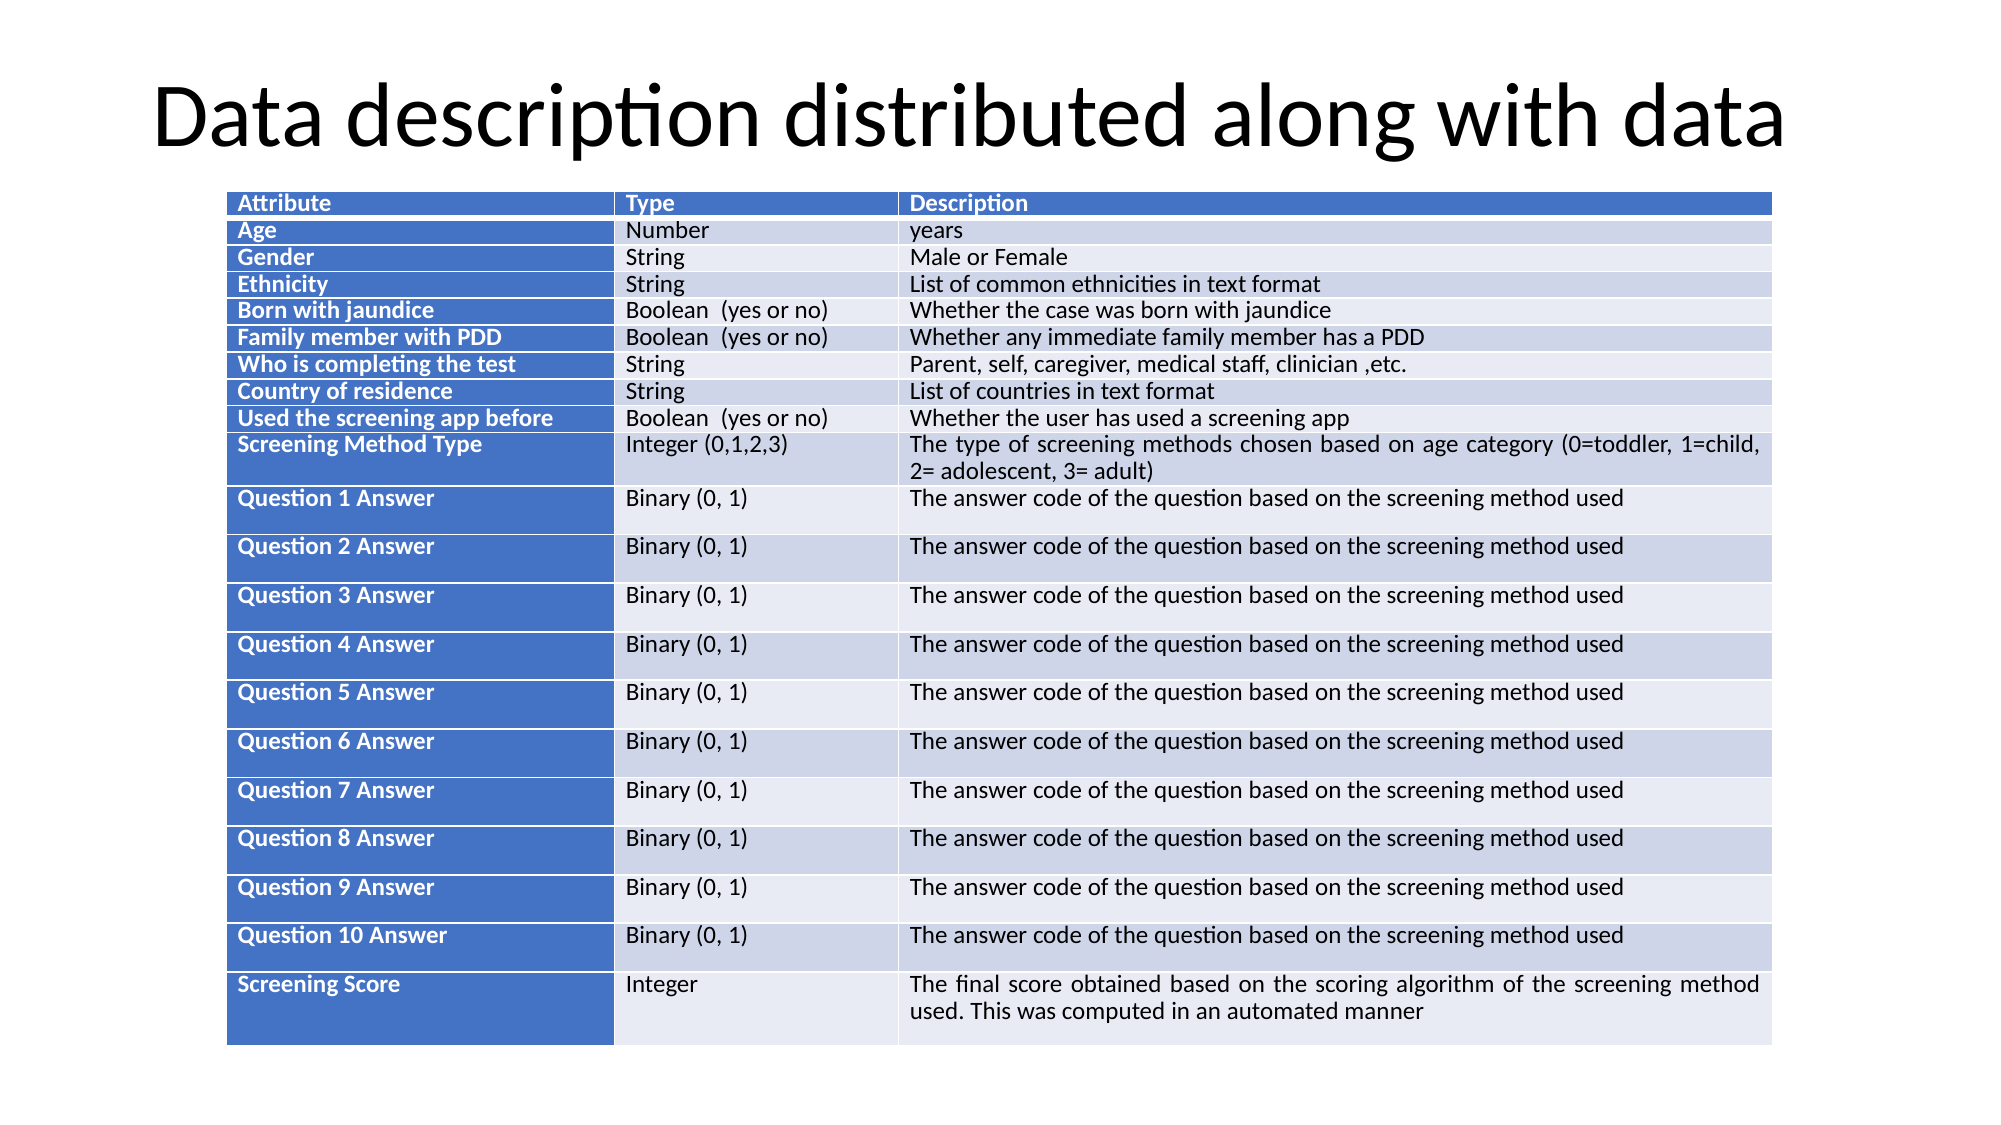

# Data description distributed along with data
| Attribute | Type | Description |
| --- | --- | --- |
| Age | Number | years |
| Gender | String | Male or Female |
| Ethnicity | String | List of common ethnicities in text format |
| Born with jaundice | Boolean (yes or no) | Whether the case was born with jaundice |
| Family member with PDD | Boolean (yes or no) | Whether any immediate family member has a PDD |
| Who is completing the test | String | Parent, self, caregiver, medical staff, clinician ,etc. |
| Country of residence | String | List of countries in text format |
| Used the screening app before | Boolean (yes or no) | Whether the user has used a screening app |
| Screening Method Type | Integer (0,1,2,3) | The type of screening methods chosen based on age category (0=toddler, 1=child, 2= adolescent, 3= adult) |
| Question 1 Answer | Binary (0, 1) | The answer code of the question based on the screening method used |
| Question 2 Answer | Binary (0, 1) | The answer code of the question based on the screening method used |
| Question 3 Answer | Binary (0, 1) | The answer code of the question based on the screening method used |
| Question 4 Answer | Binary (0, 1) | The answer code of the question based on the screening method used |
| Question 5 Answer | Binary (0, 1) | The answer code of the question based on the screening method used |
| Question 6 Answer | Binary (0, 1) | The answer code of the question based on the screening method used |
| Question 7 Answer | Binary (0, 1) | The answer code of the question based on the screening method used |
| Question 8 Answer | Binary (0, 1) | The answer code of the question based on the screening method used |
| Question 9 Answer | Binary (0, 1) | The answer code of the question based on the screening method used |
| Question 10 Answer | Binary (0, 1) | The answer code of the question based on the screening method used |
| Screening Score | Integer | The final score obtained based on the scoring algorithm of the screening method used. This was computed in an automated manner |